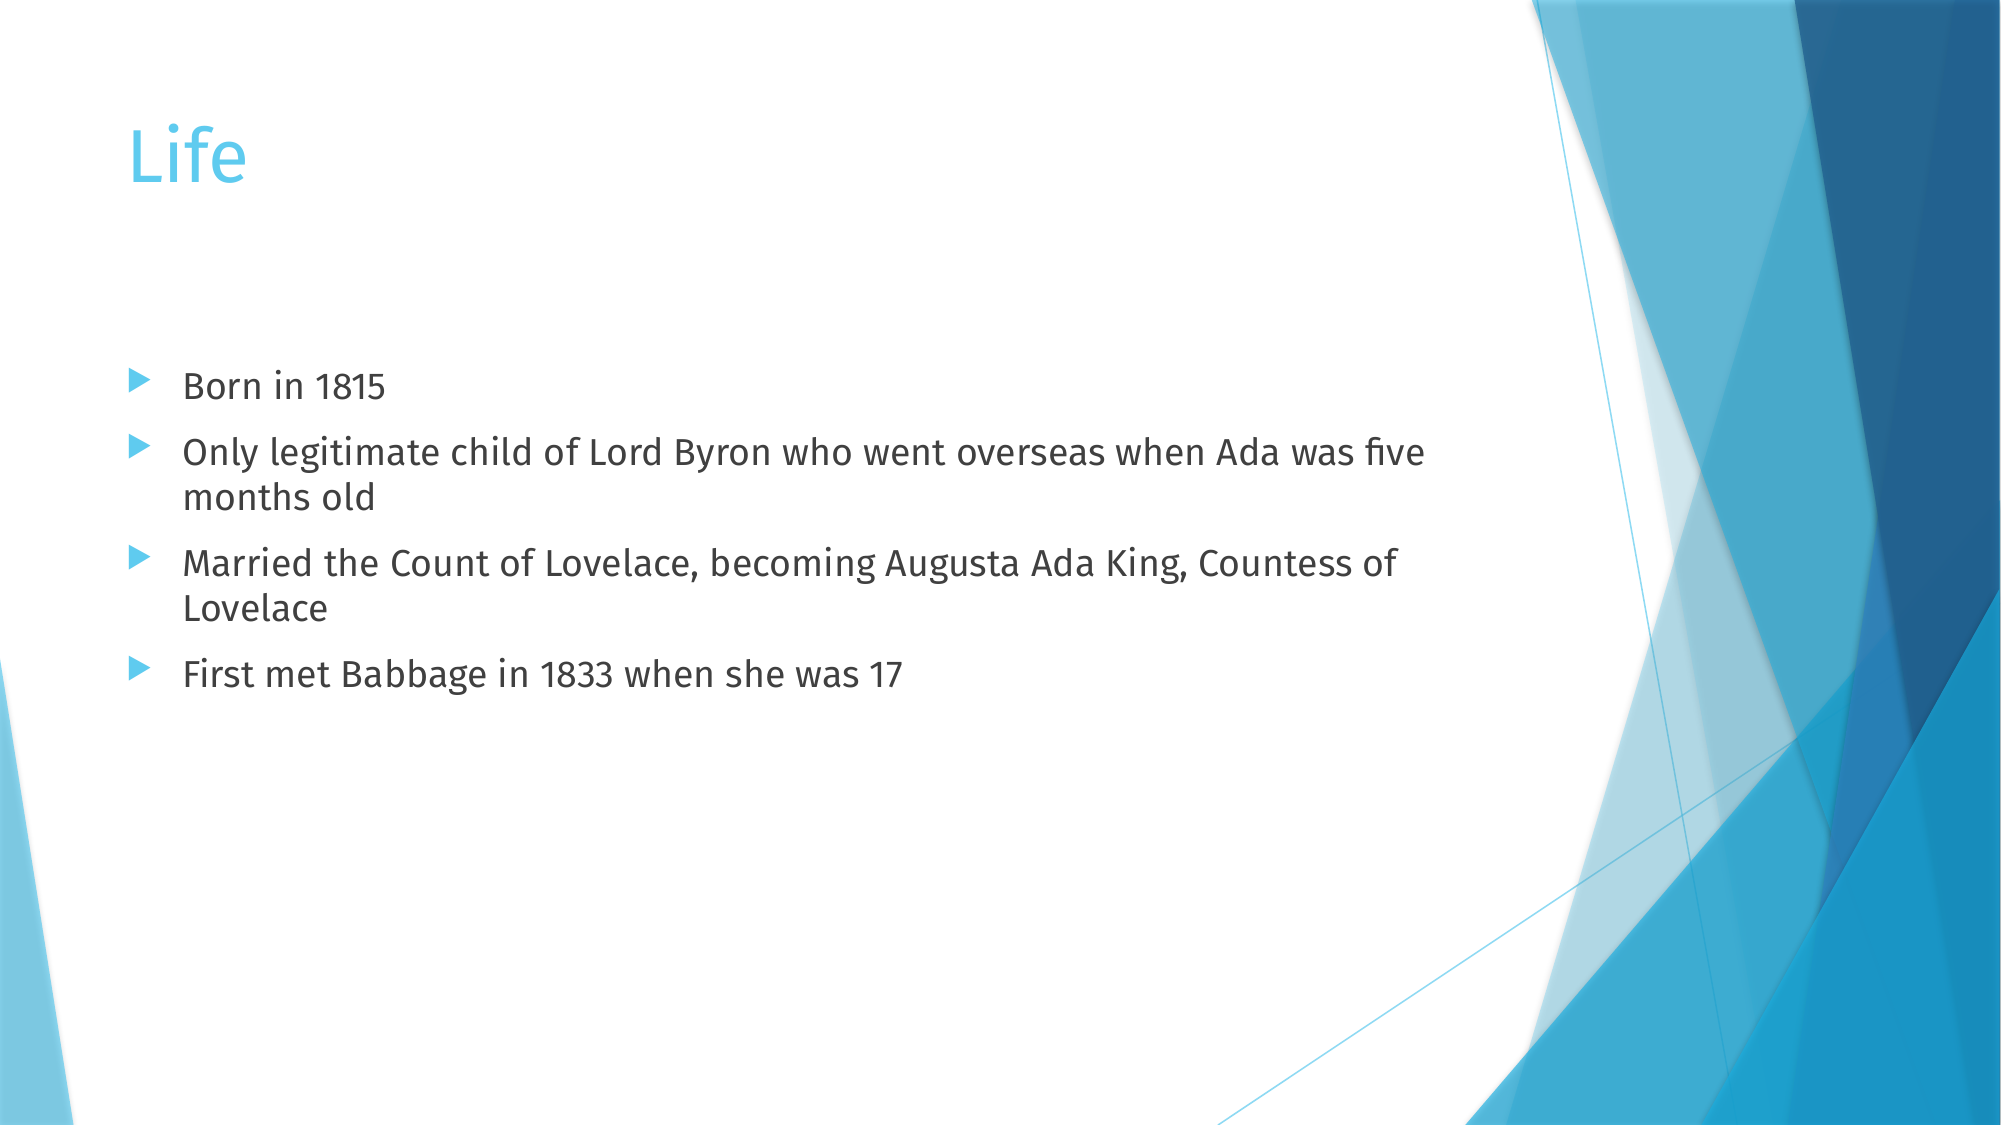

# Life
Born in 1815
Only legitimate child of Lord Byron who went overseas when Ada was five months old
Married the Count of Lovelace, becoming Augusta Ada King, Countess of Lovelace
First met Babbage in 1833 when she was 17